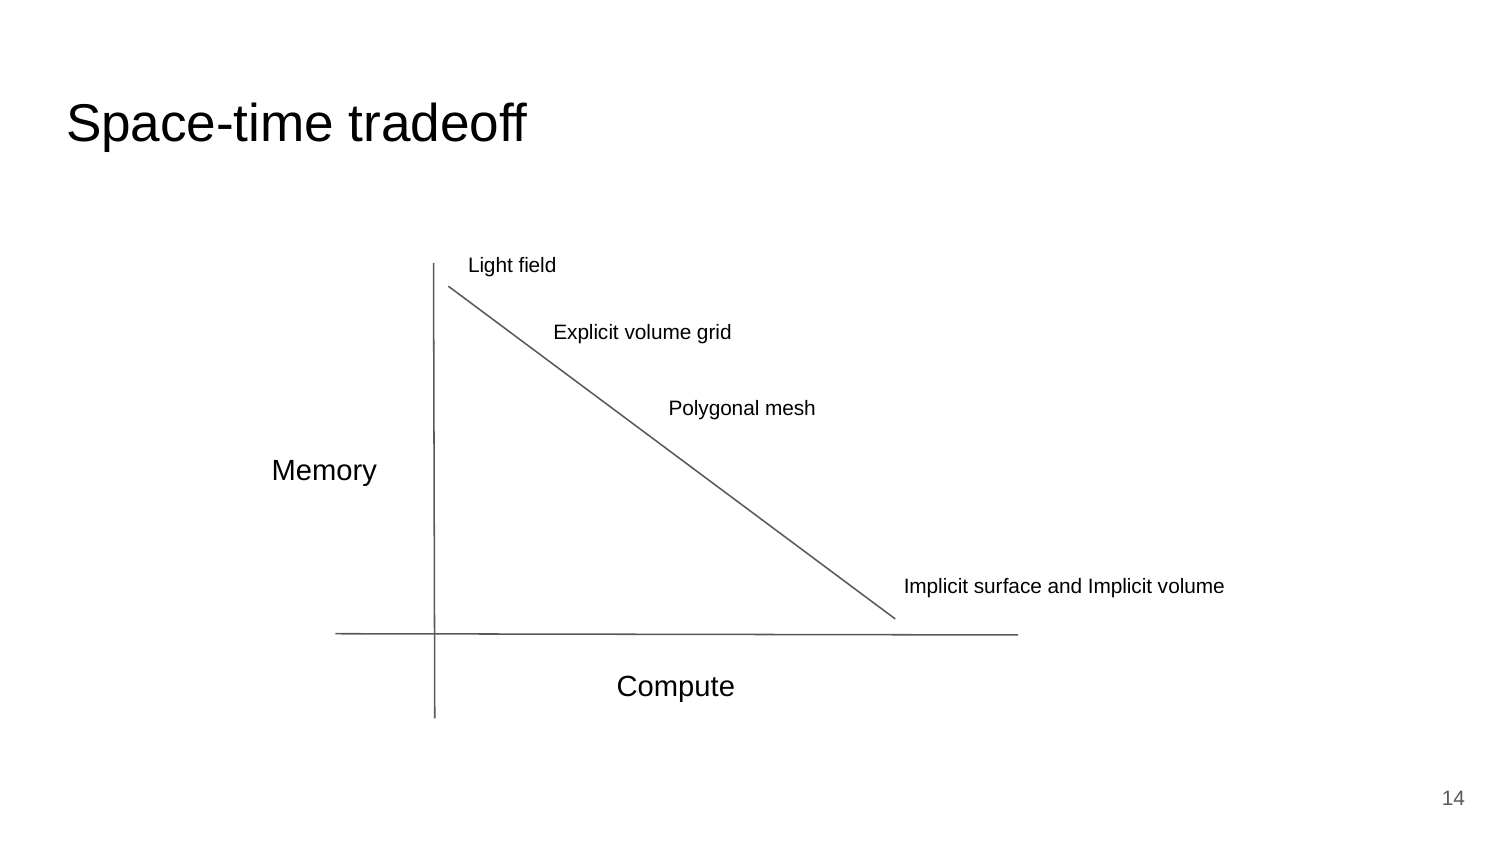

# Space-time tradeoff

Light field
Explicit volume grid
Polygonal mesh
Memory
Implicit surface and Implicit volume

Compute
14